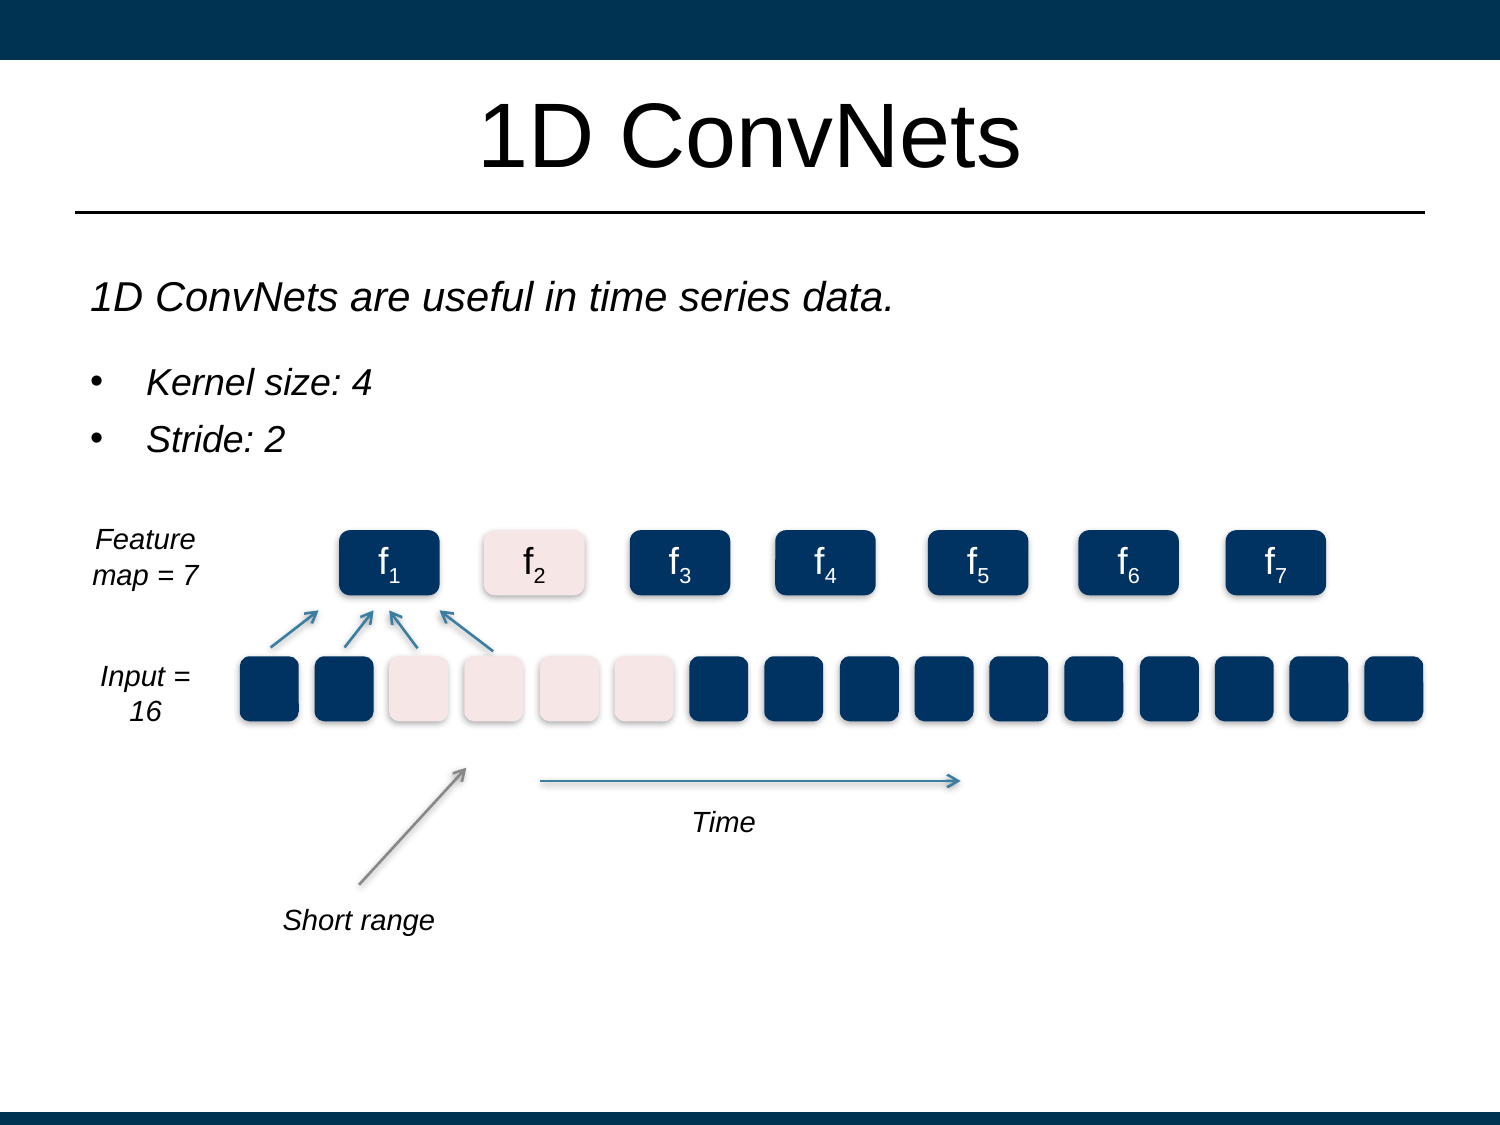

# 1D ConvNets
1D ConvNets are useful in time series data.
Kernel size: 4
Stride: 2
Feature
map = 7
f1
f2
f3
f4
f5
f6
f7

Input = 16
Time
Short range